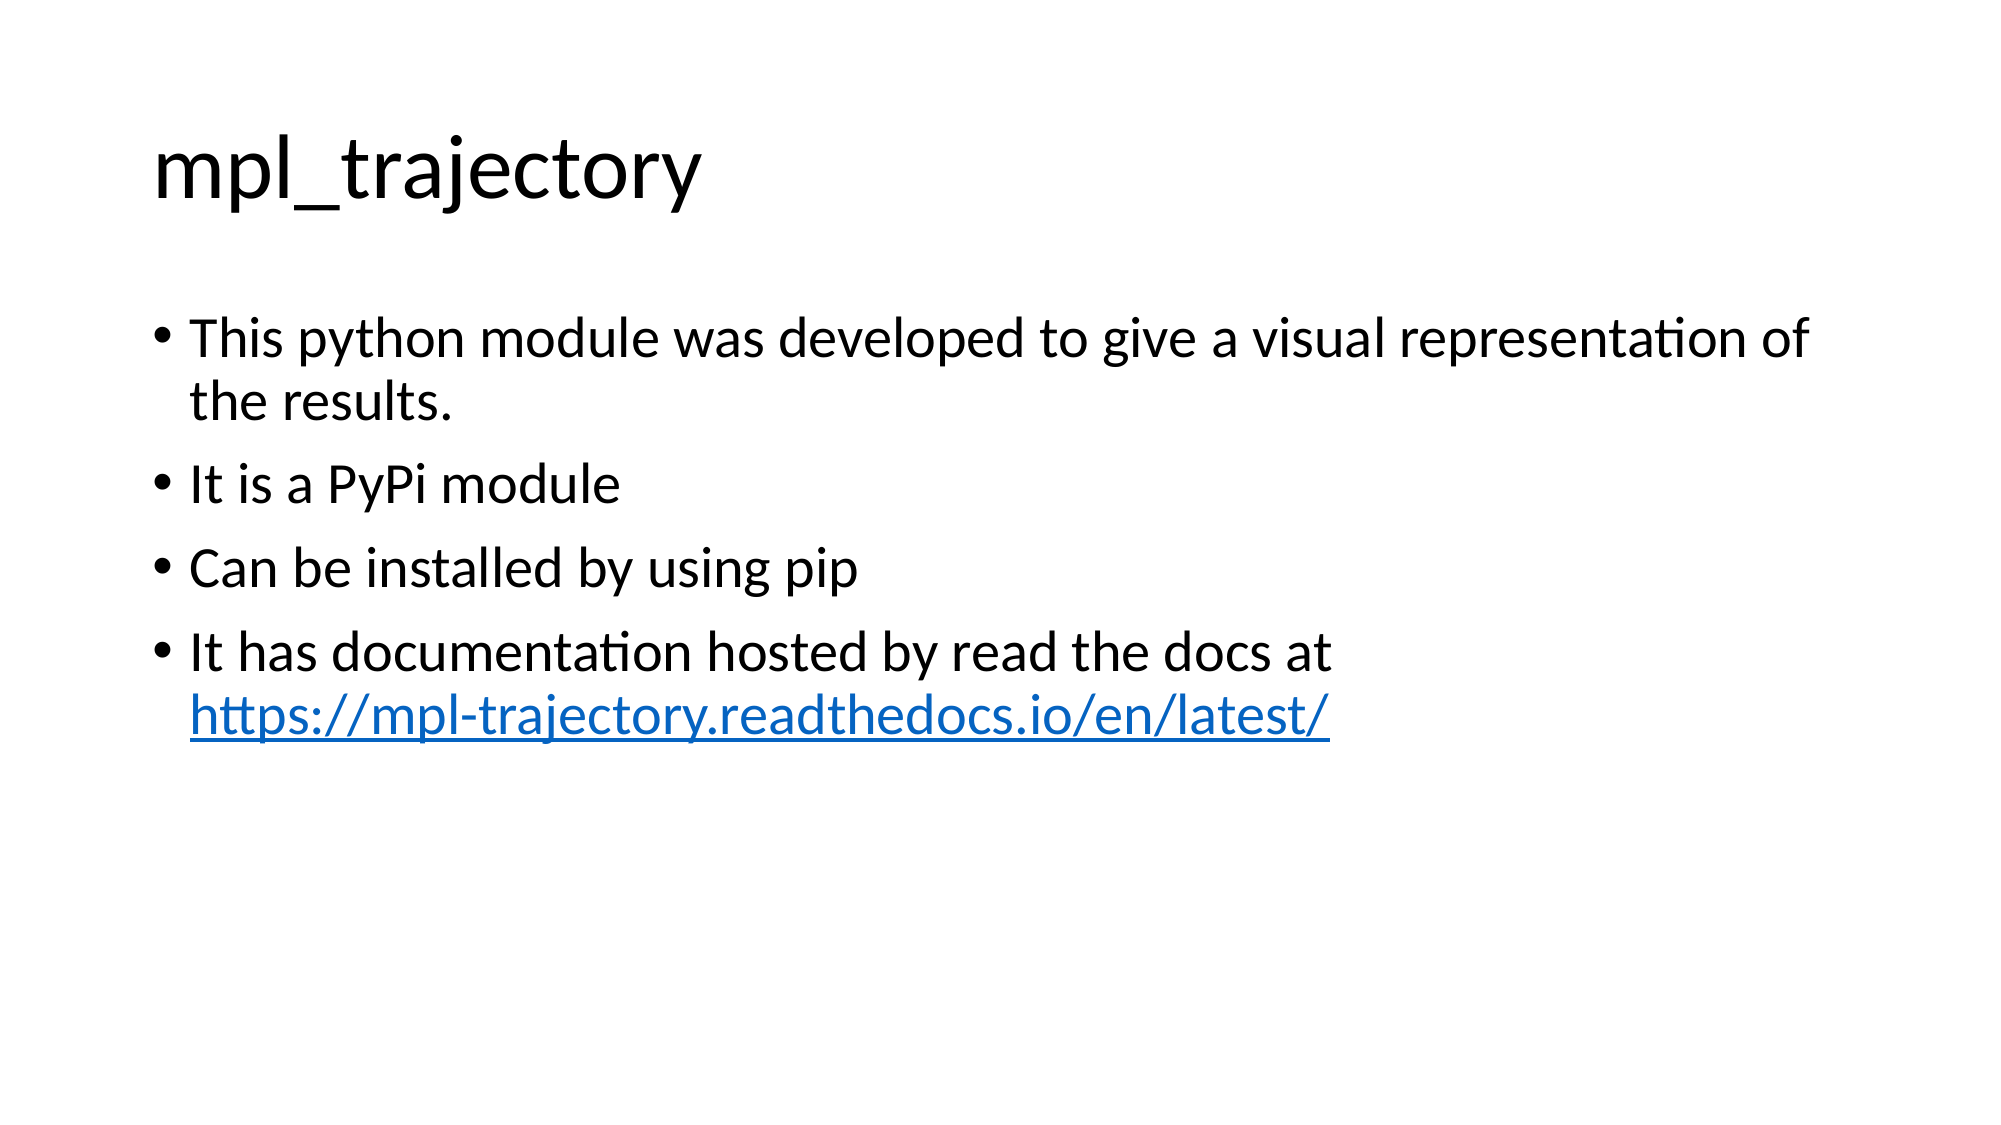

# mpl_trajectory
This python module was developed to give a visual representation of the results.
It is a PyPi module
Can be installed by using pip
It has documentation hosted by read the docs at https://mpl-trajectory.readthedocs.io/en/latest/